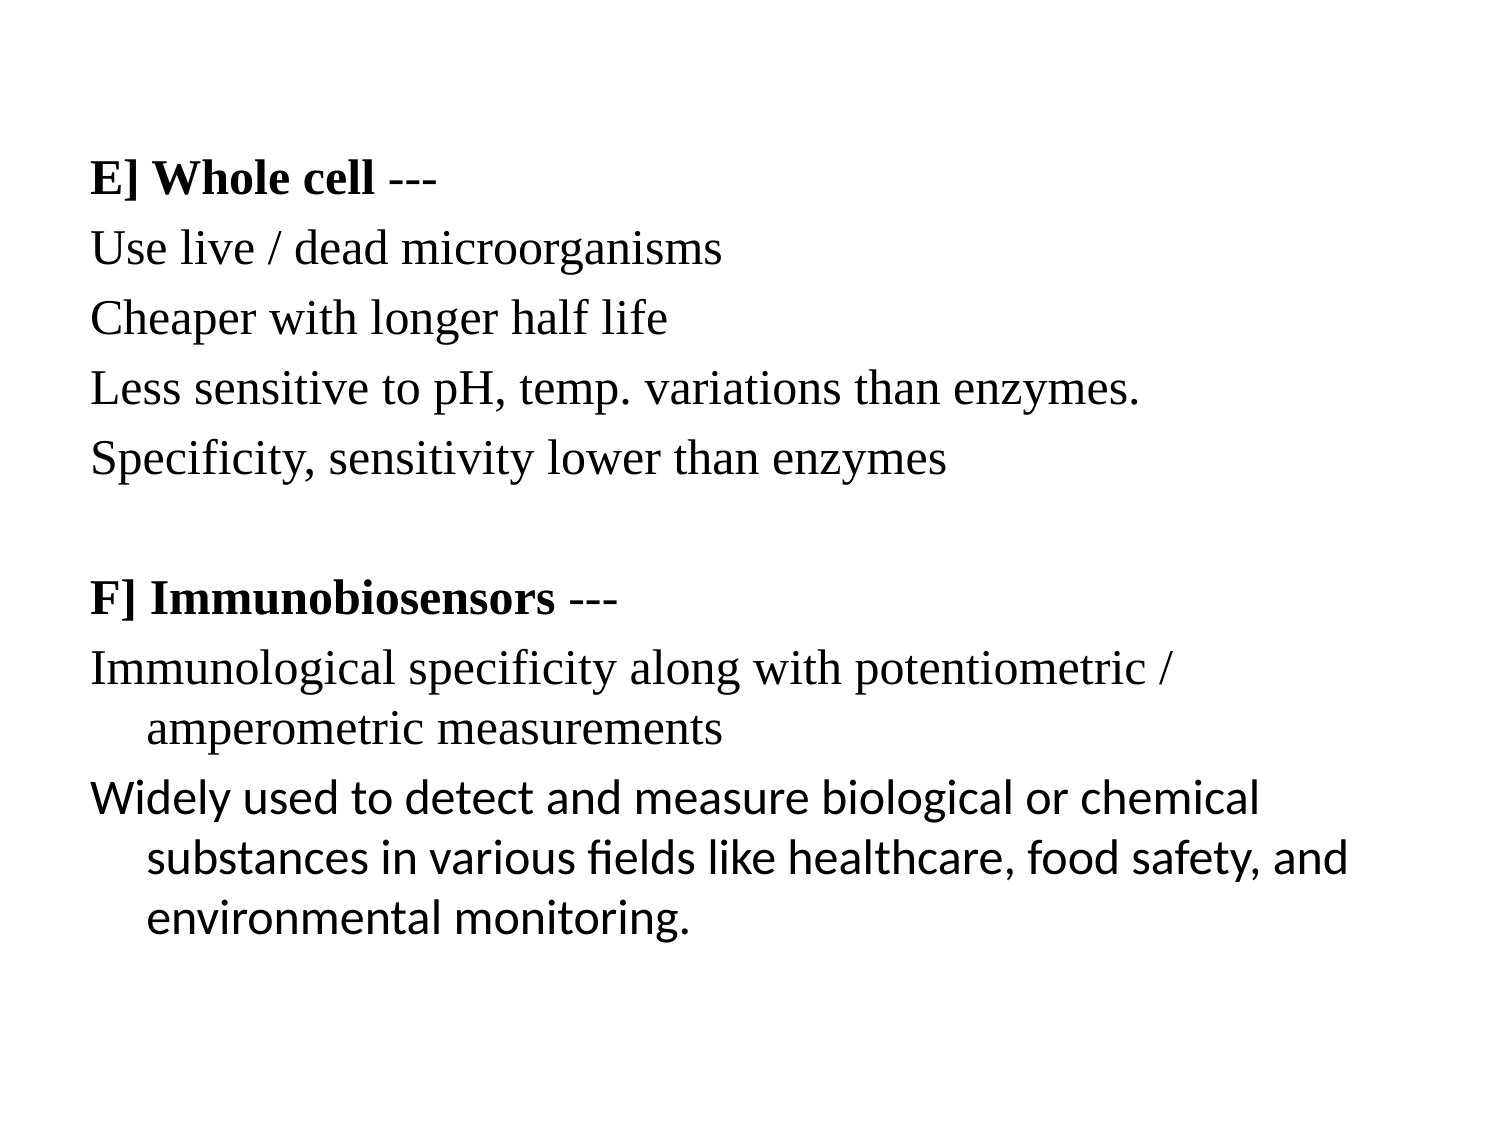

E] Whole cell ---
Use live / dead microorganisms
Cheaper with longer half life
Less sensitive to pH, temp. variations than enzymes.
Specificity, sensitivity lower than enzymes

F] Immunobiosensors ---
Immunological specificity along with potentiometric / amperometric measurements
Widely used to detect and measure biological or chemical substances in various fields like healthcare, food safety, and environmental monitoring.